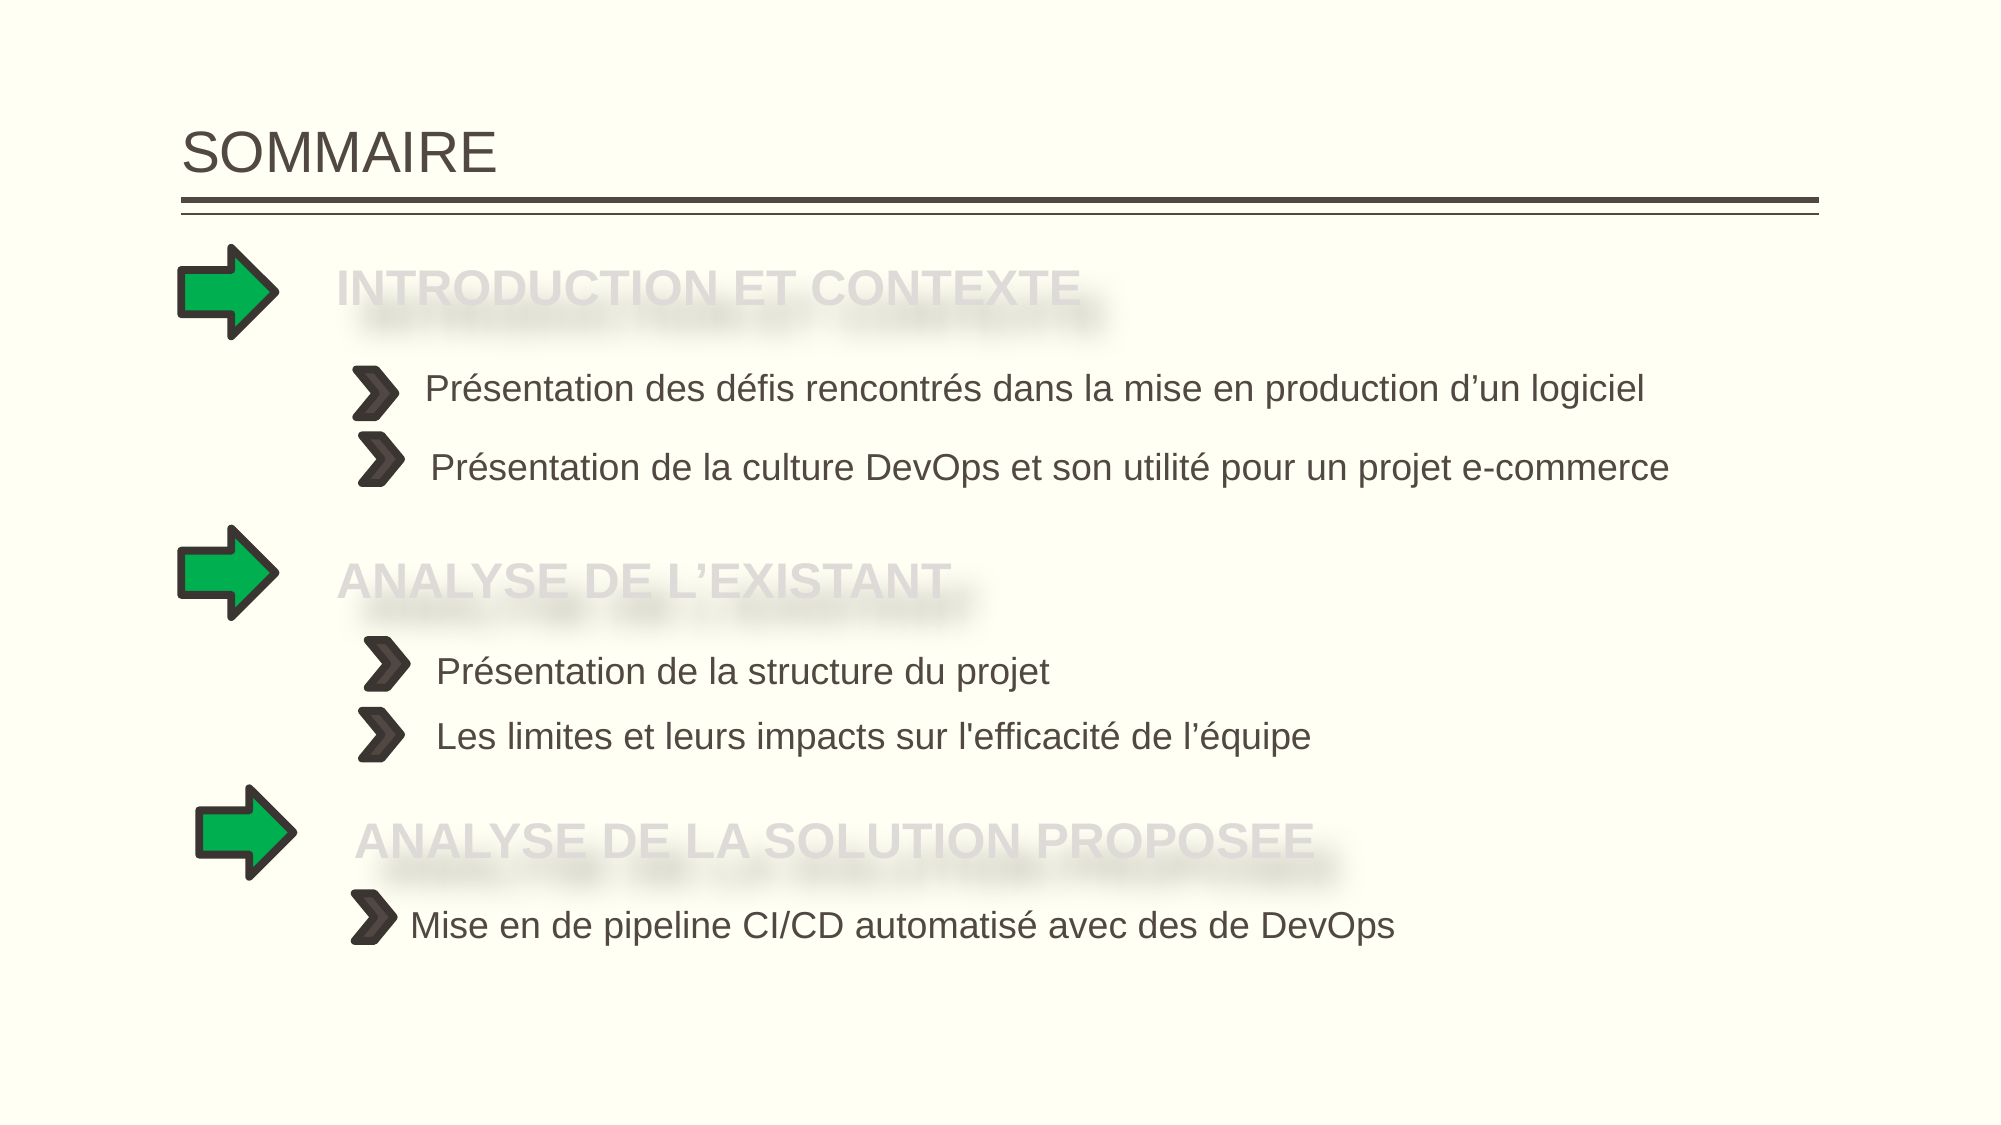

# SOMMAIRE

          INTRODUCTION ET CONTEXTE
Présentation des défis rencontrés dans la mise en production d’un logiciel

Présentation de la culture DevOps et son utilité pour un projet e-commerce

          ANALYSE DE L’EXISTANT

Présentation de la structure du projet
Les limites et leurs impacts sur l'efficacité de l’équipe

          ANALYSE DE LA SOLUTION PROPOSEE

Mise en de pipeline CI/CD automatisé avec des de DevOps